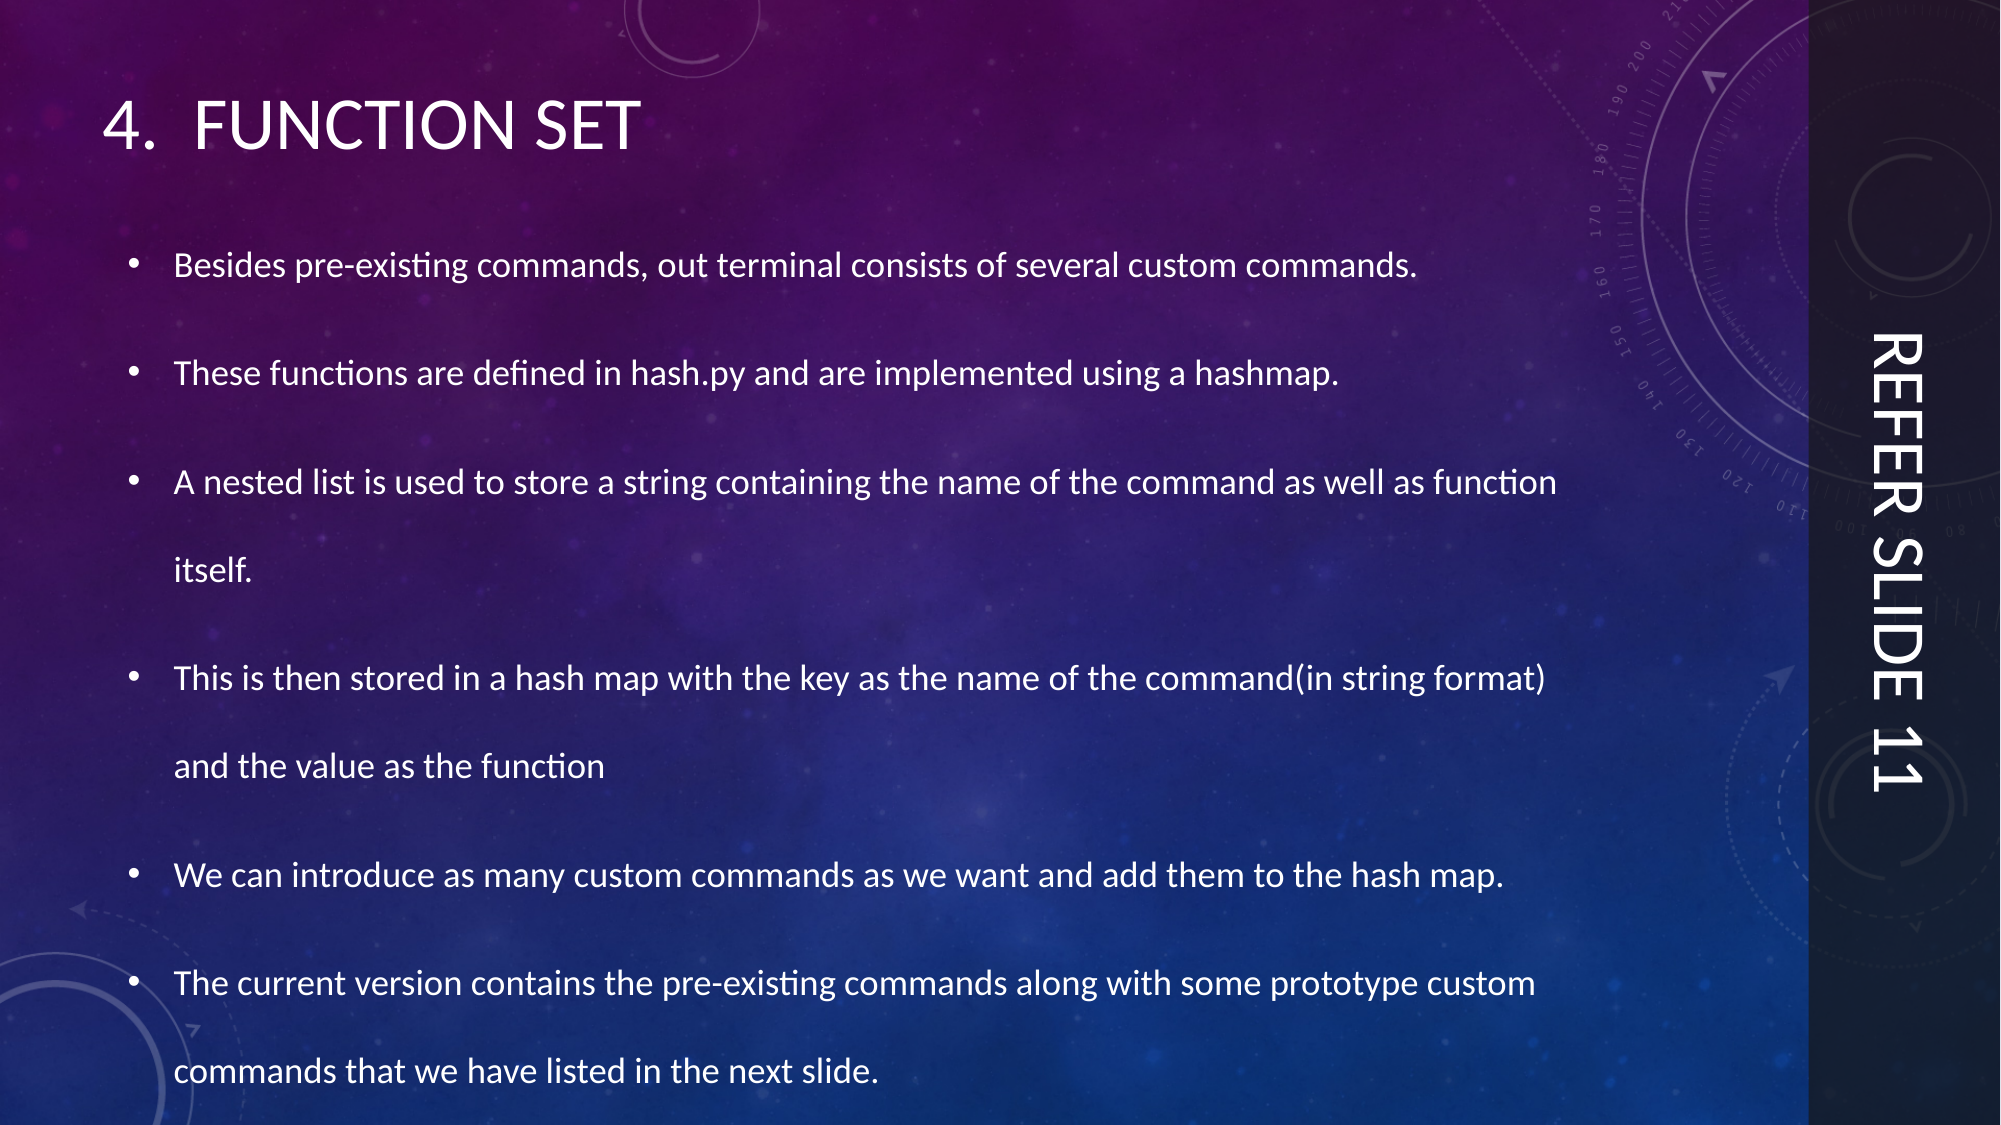

# 4.  FUNCTION SET

Besides pre-existing commands, out terminal consists of several custom commands.
These functions are defined in hash.py and are implemented using a hashmap.
A nested list is used to store a string containing the name of the command as well as function itself.
This is then stored in a hash map with the key as the name of the command(in string format) and the value as the function
We can introduce as many custom commands as we want and add them to the hash map.
The current version contains the pre-existing commands along with some prototype custom commands that we have listed in the next slide.
Refer Slide 11